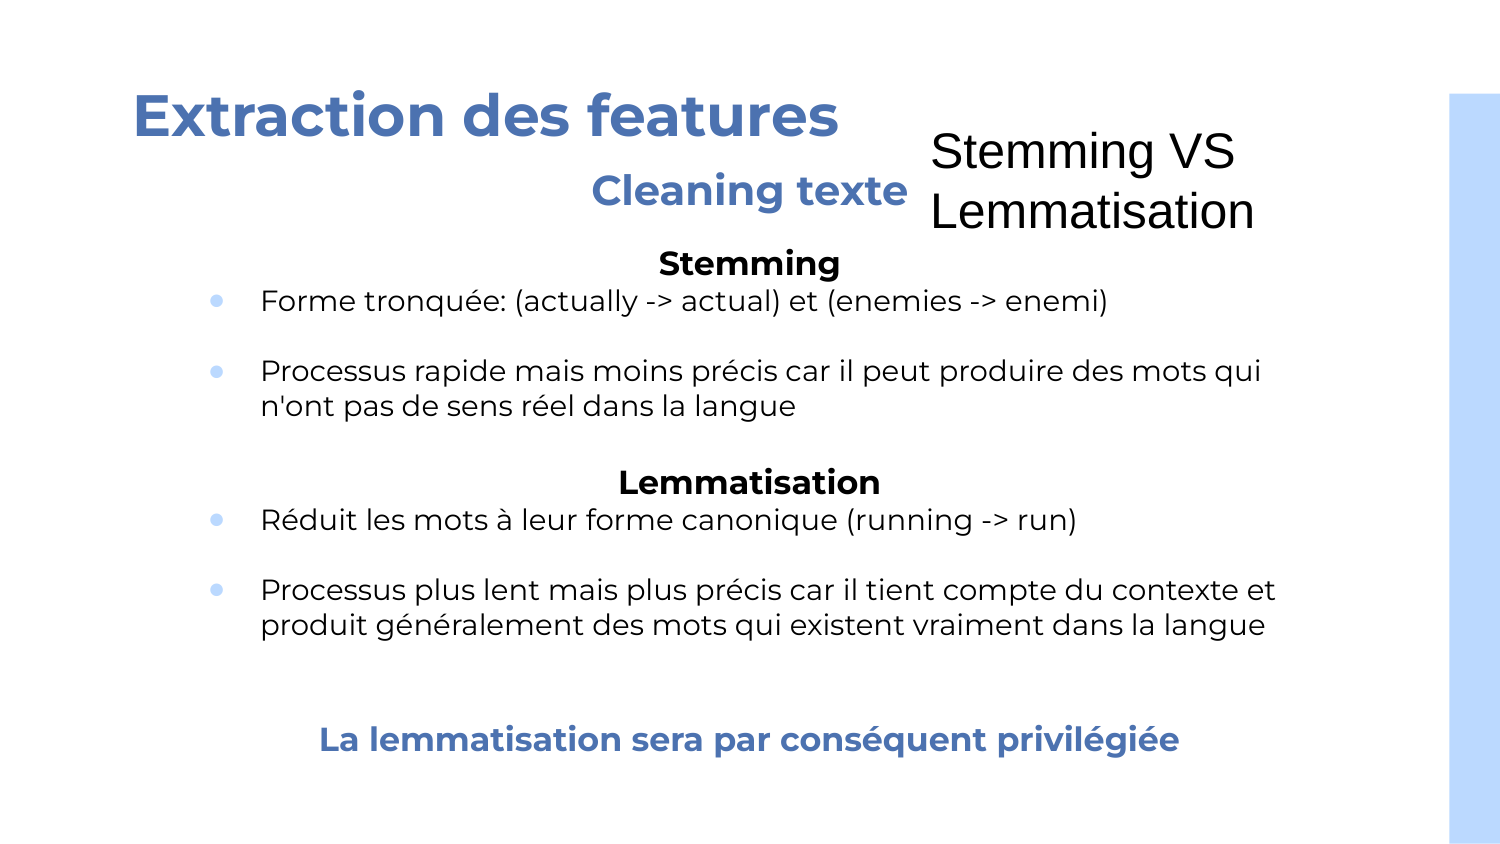

# Extraction des features

Stemming VS Lemmatisation
Cleaning texte
Stemming
Forme tronquée: (actually -> actual) et (enemies -> enemi)

Processus rapide mais moins précis car il peut produire des mots qui n'ont pas de sens réel dans la langue
Lemmatisation
Réduit les mots à leur forme canonique (running -> run)

Processus plus lent mais plus précis car il tient compte du contexte et produit généralement des mots qui existent vraiment dans la langue
La lemmatisation sera par conséquent privilégiée